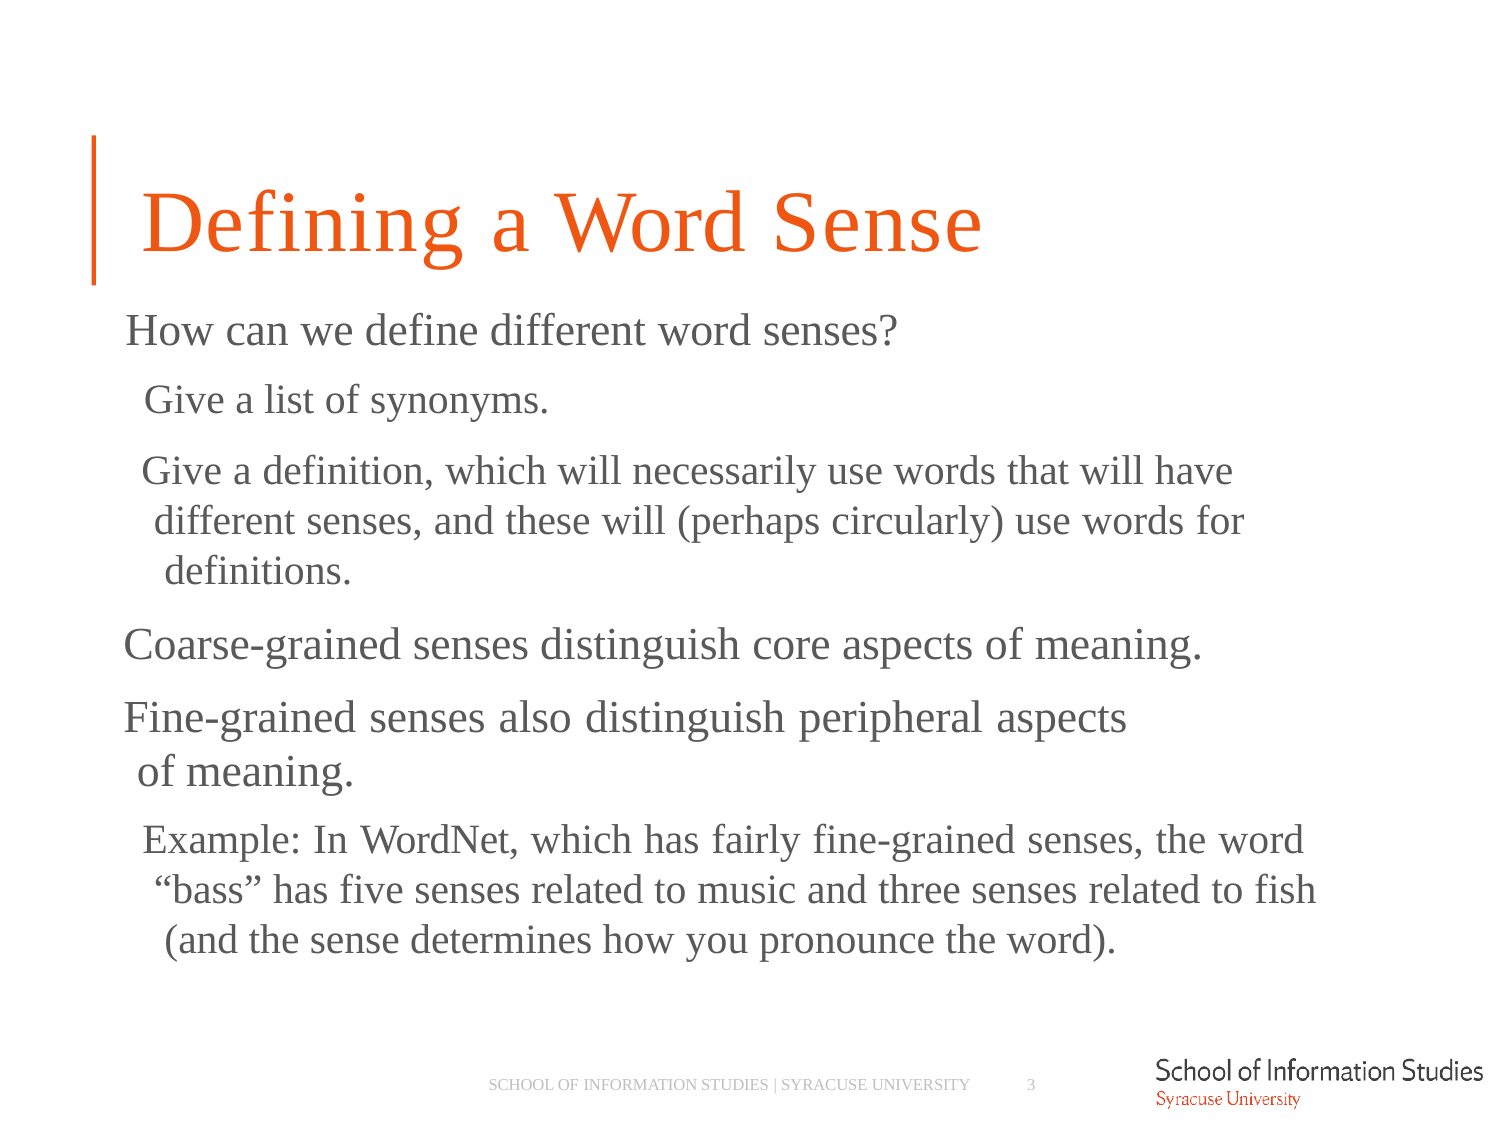

# Defining a Word Sense
How can we define different word senses?
­ Give a list of synonyms.
­ Give a definition, which will necessarily use words that will have  different senses, and these will (perhaps circularly) use words for  definitions.
Coarse-grained senses distinguish core aspects of meaning.
Fine-grained senses also distinguish peripheral aspects  of meaning.
­ Example: In WordNet, which has fairly fine-grained senses, the word  “bass” has five senses related to music and three senses related to fish  (and the sense determines how you pronounce the word).
SCHOOL OF INFORMATION STUDIES | SYRACUSE UNIVERSITY
3